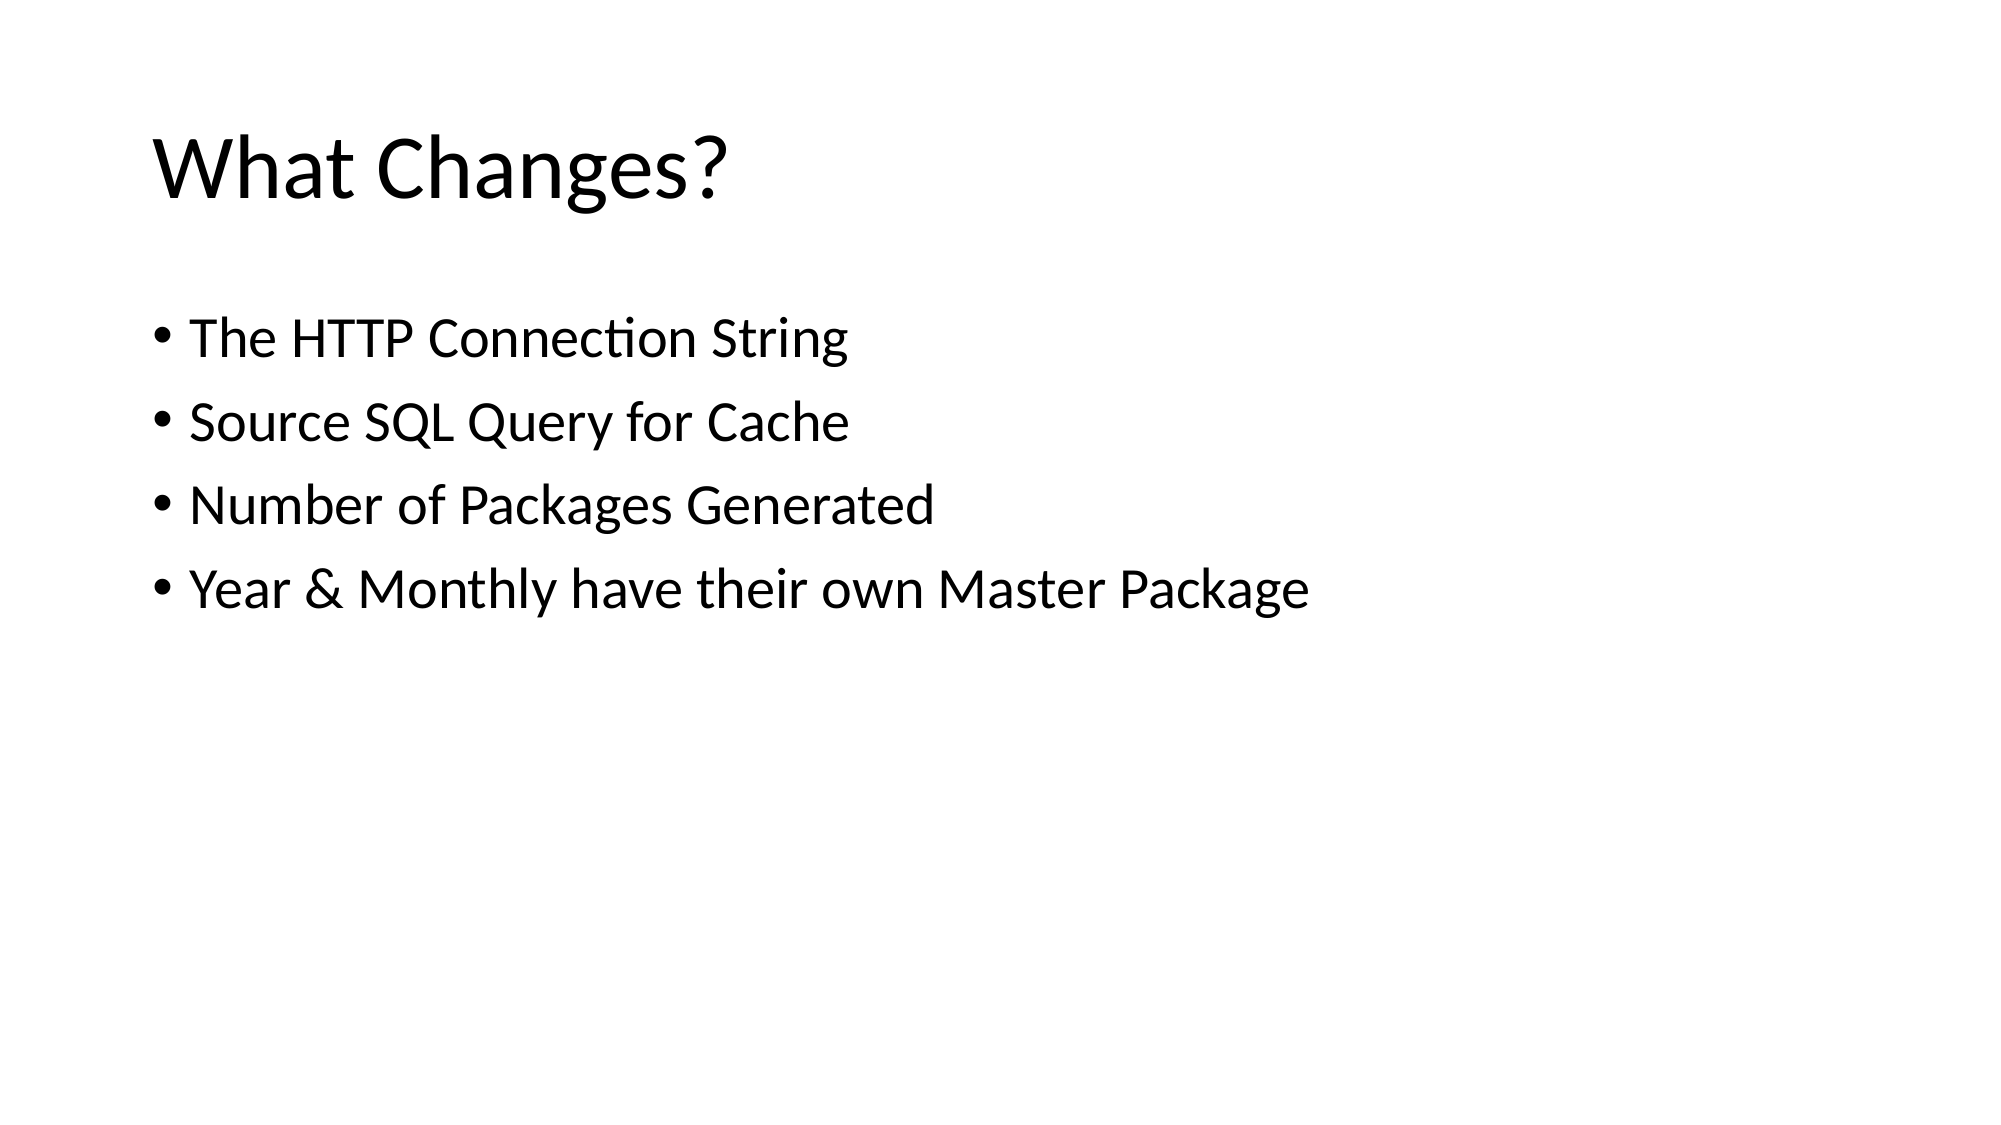

# What Changes?
The HTTP Connection String
Source SQL Query for Cache
Number of Packages Generated
Year & Monthly have their own Master Package